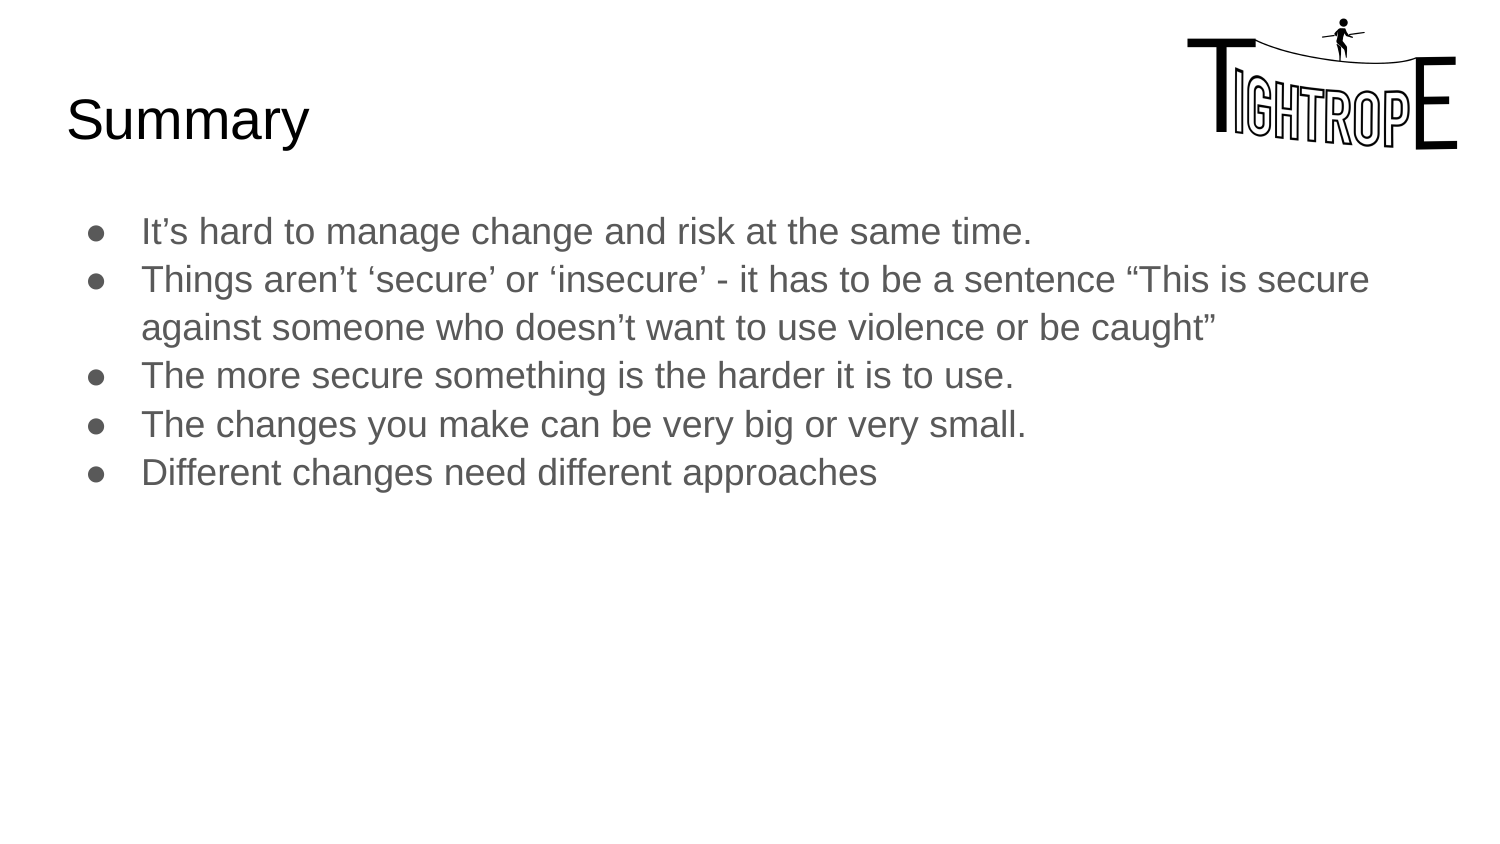

# Summary
It’s hard to manage change and risk at the same time.
Things aren’t ‘secure’ or ‘insecure’ - it has to be a sentence “This is secure against someone who doesn’t want to use violence or be caught”
The more secure something is the harder it is to use.
The changes you make can be very big or very small.
Different changes need different approaches